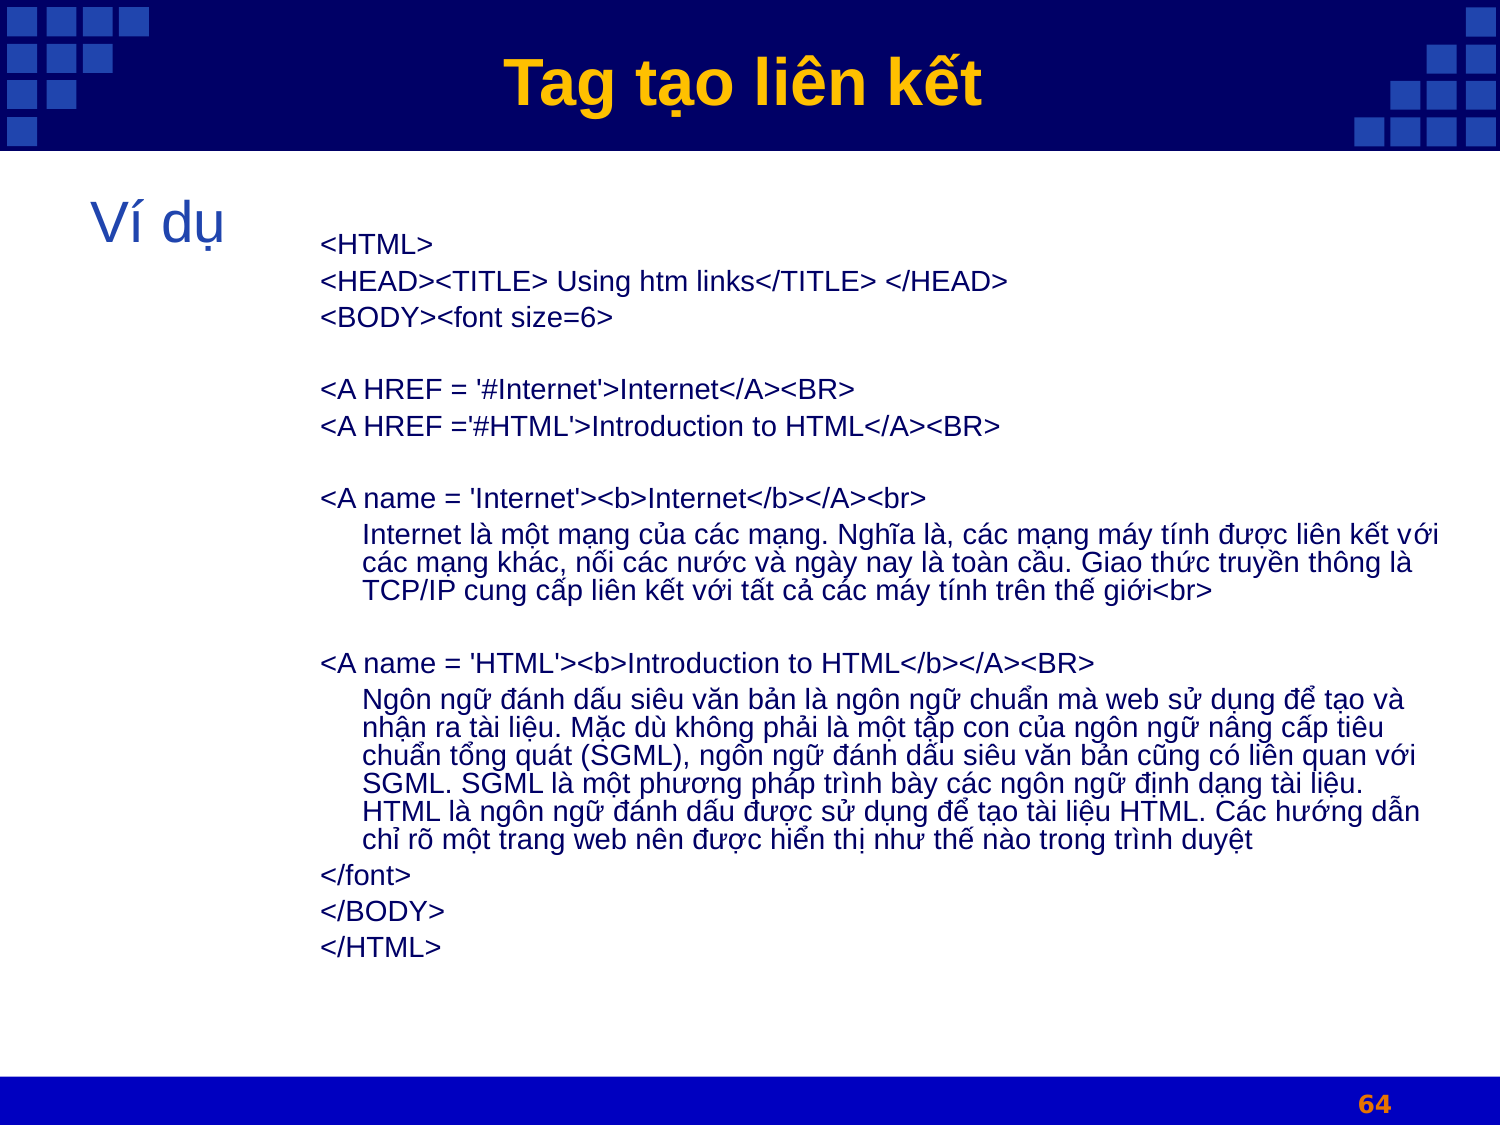

# Tag tạo liên kết
Ví dụ
<HTML>
<HEAD><TITLE> Using htm links</TITLE> </HEAD>
<BODY><font size=6>

<A HREF = '#Internet'>Internet</A><BR>
<A HREF ='#HTML'>Introduction to HTML</A><BR>

<A name = 'Internet'><b>Internet</b></A><br>
	Internet là một mạng của các mạng. Nghĩa là, các mạng máy tính được liên kết với các mạng khác, nối các nước và ngày nay là toàn cầu. Giao thức truyền thông là TCP/IP cung cấp liên kết với tất cả các máy tính trên thế giới<br>

<A name = 'HTML'><b>Introduction to HTML</b></A><BR>
	Ngôn ngữ đánh dấu siêu văn bản là ngôn ngữ chuẩn mà web sử dụng để tạo và nhận ra tài liệu. Mặc dù không phải là một tập con của ngôn ngữ nâng cấp tiêu chuẩn tổng quát (SGML), ngôn ngữ đánh dấu siêu văn bản cũng có liên quan với SGML. SGML là một phương pháp trình bày các ngôn ngữ định dạng tài liệu. HTML là ngôn ngữ đánh dấu được sử dụng để tạo tài liệu HTML. Các hướng dẫn chỉ rõ một trang web nên được hiển thị như thế nào trong trình duyệt
</font>
</BODY>
</HTML>
64